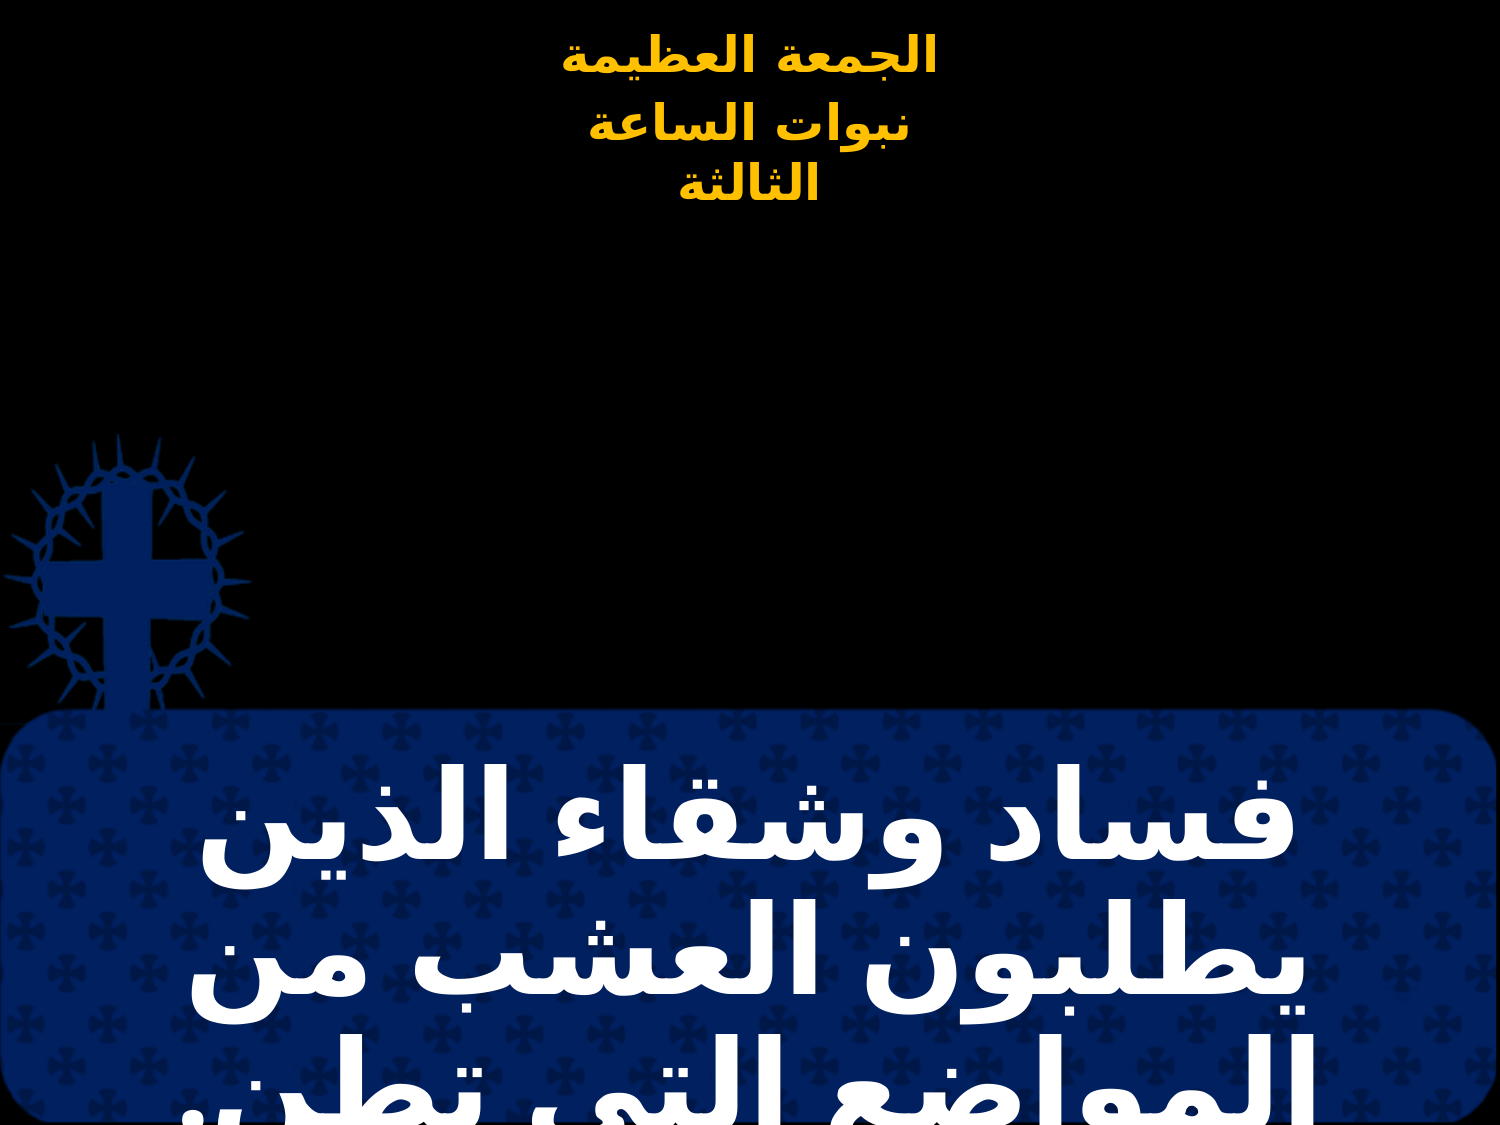

# فساد وشقاء الذين يطلبون العشب من المواضع التي تطن. واصول